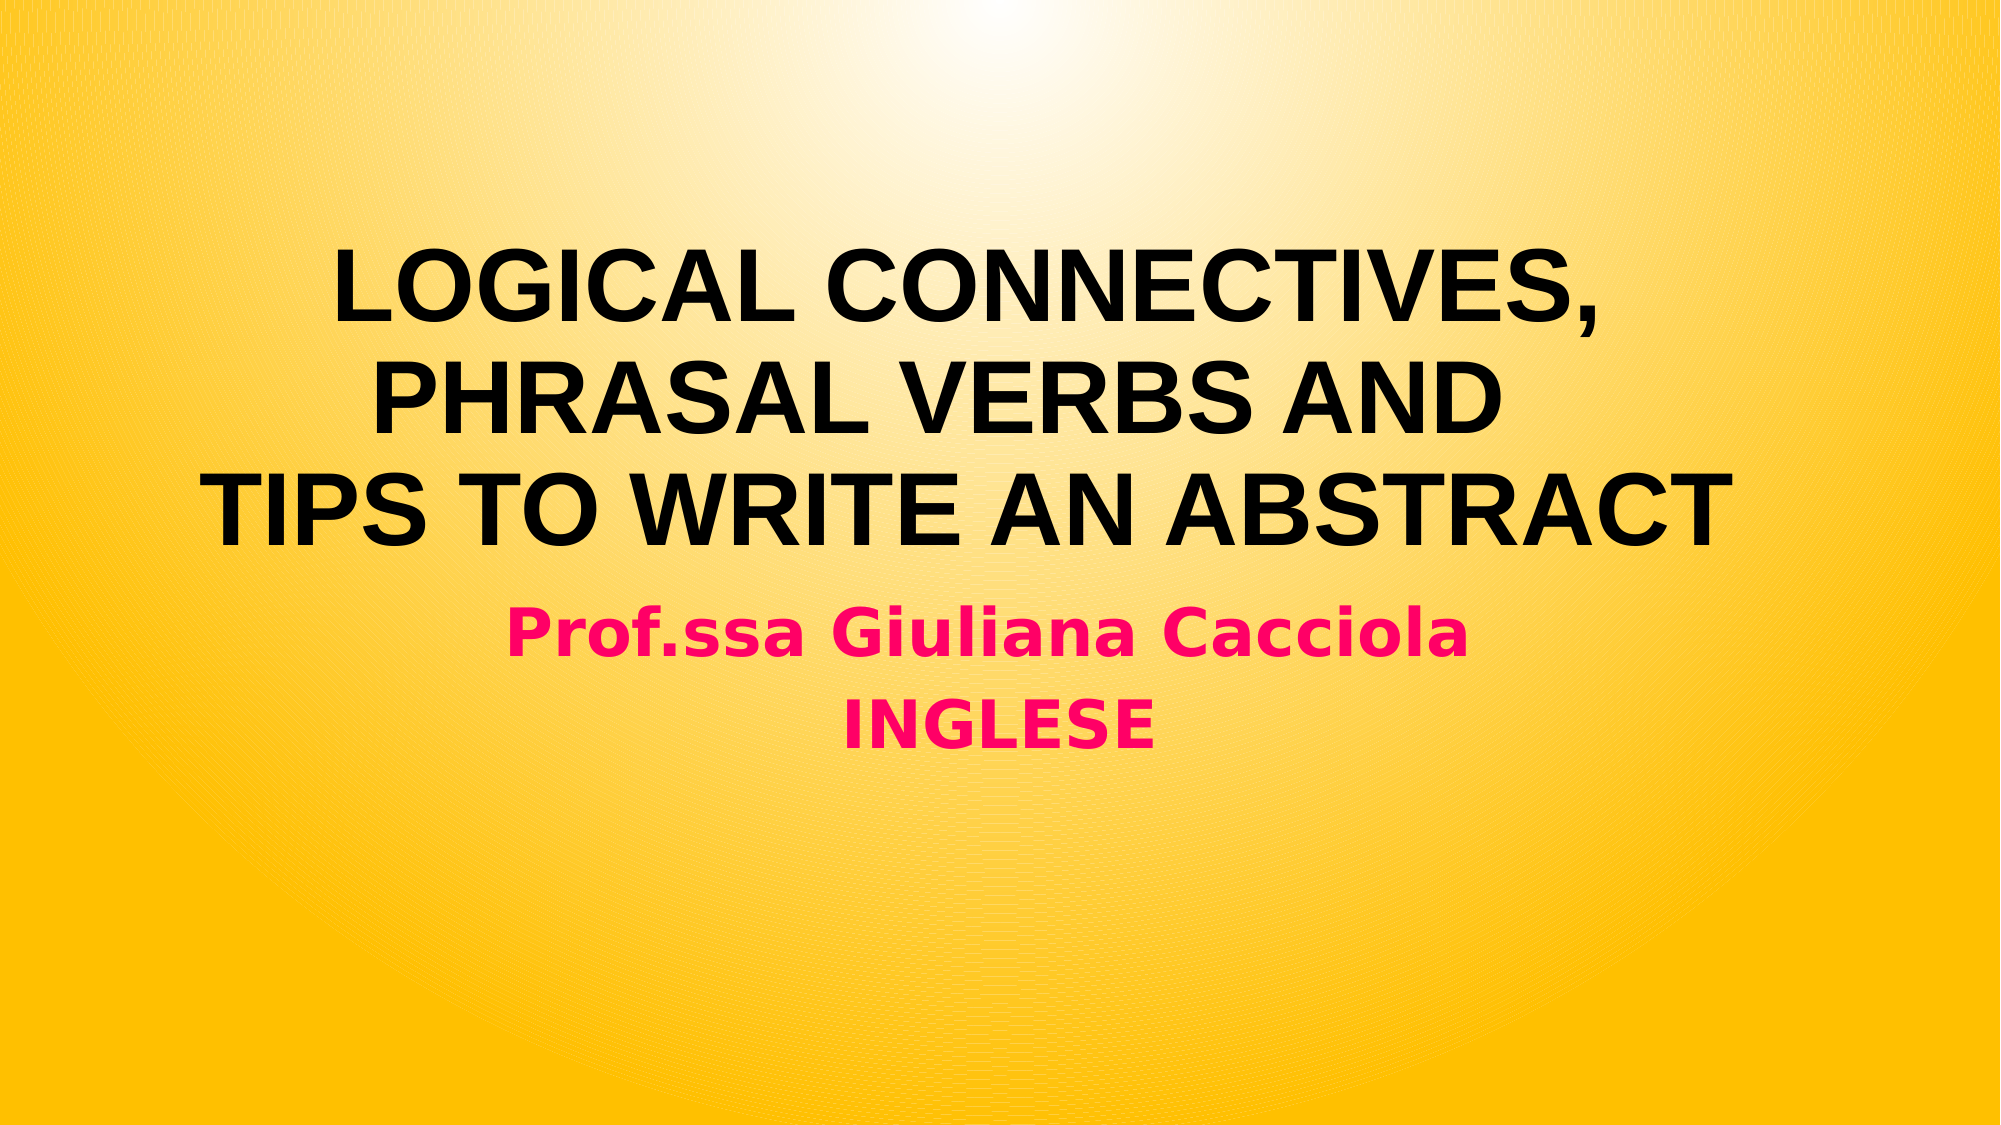

# LOGICAL CONNECTIVES, PHRASAL VERBS AND TIPS TO WRITE AN ABSTRACT
Prof.ssa Giuliana Cacciola
INGLESE